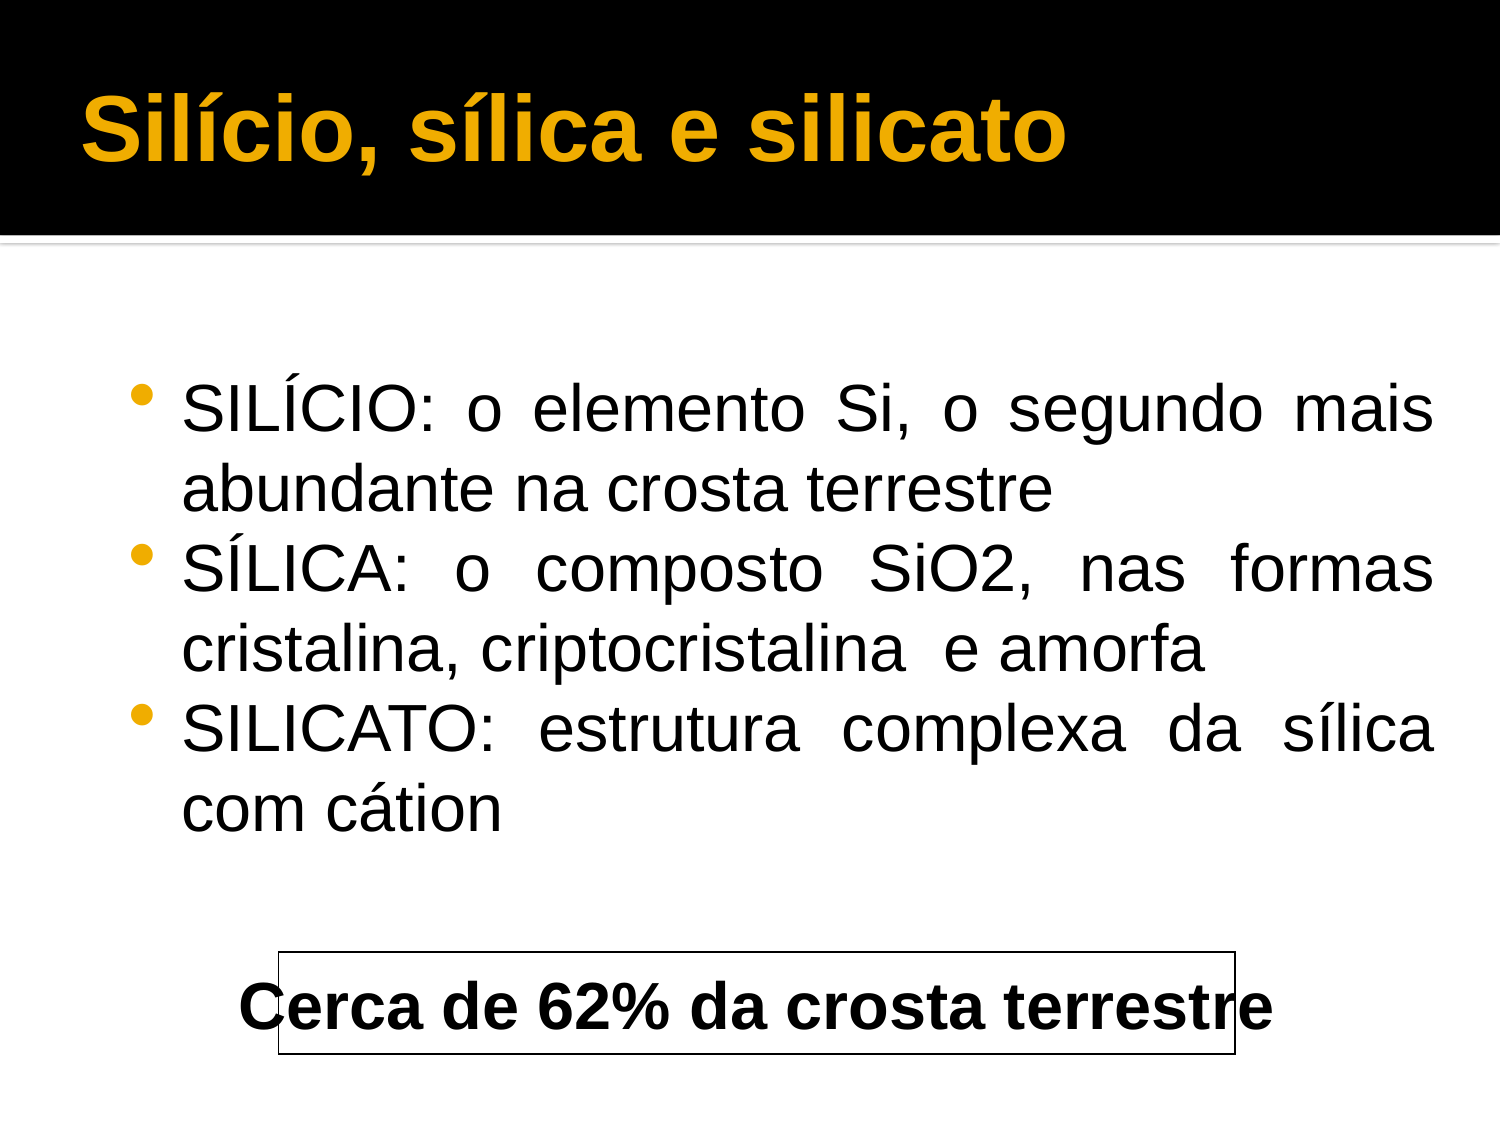

# Silício, sílica e silicato
SILÍCIO: o elemento Si, o segundo mais abundante na crosta terrestre
SÍLICA: o composto SiO2, nas formas cristalina, criptocristalina  e amorfa
SILICATO: estrutura complexa da sílica com cátion
Cerca de 62% da crosta terrestre